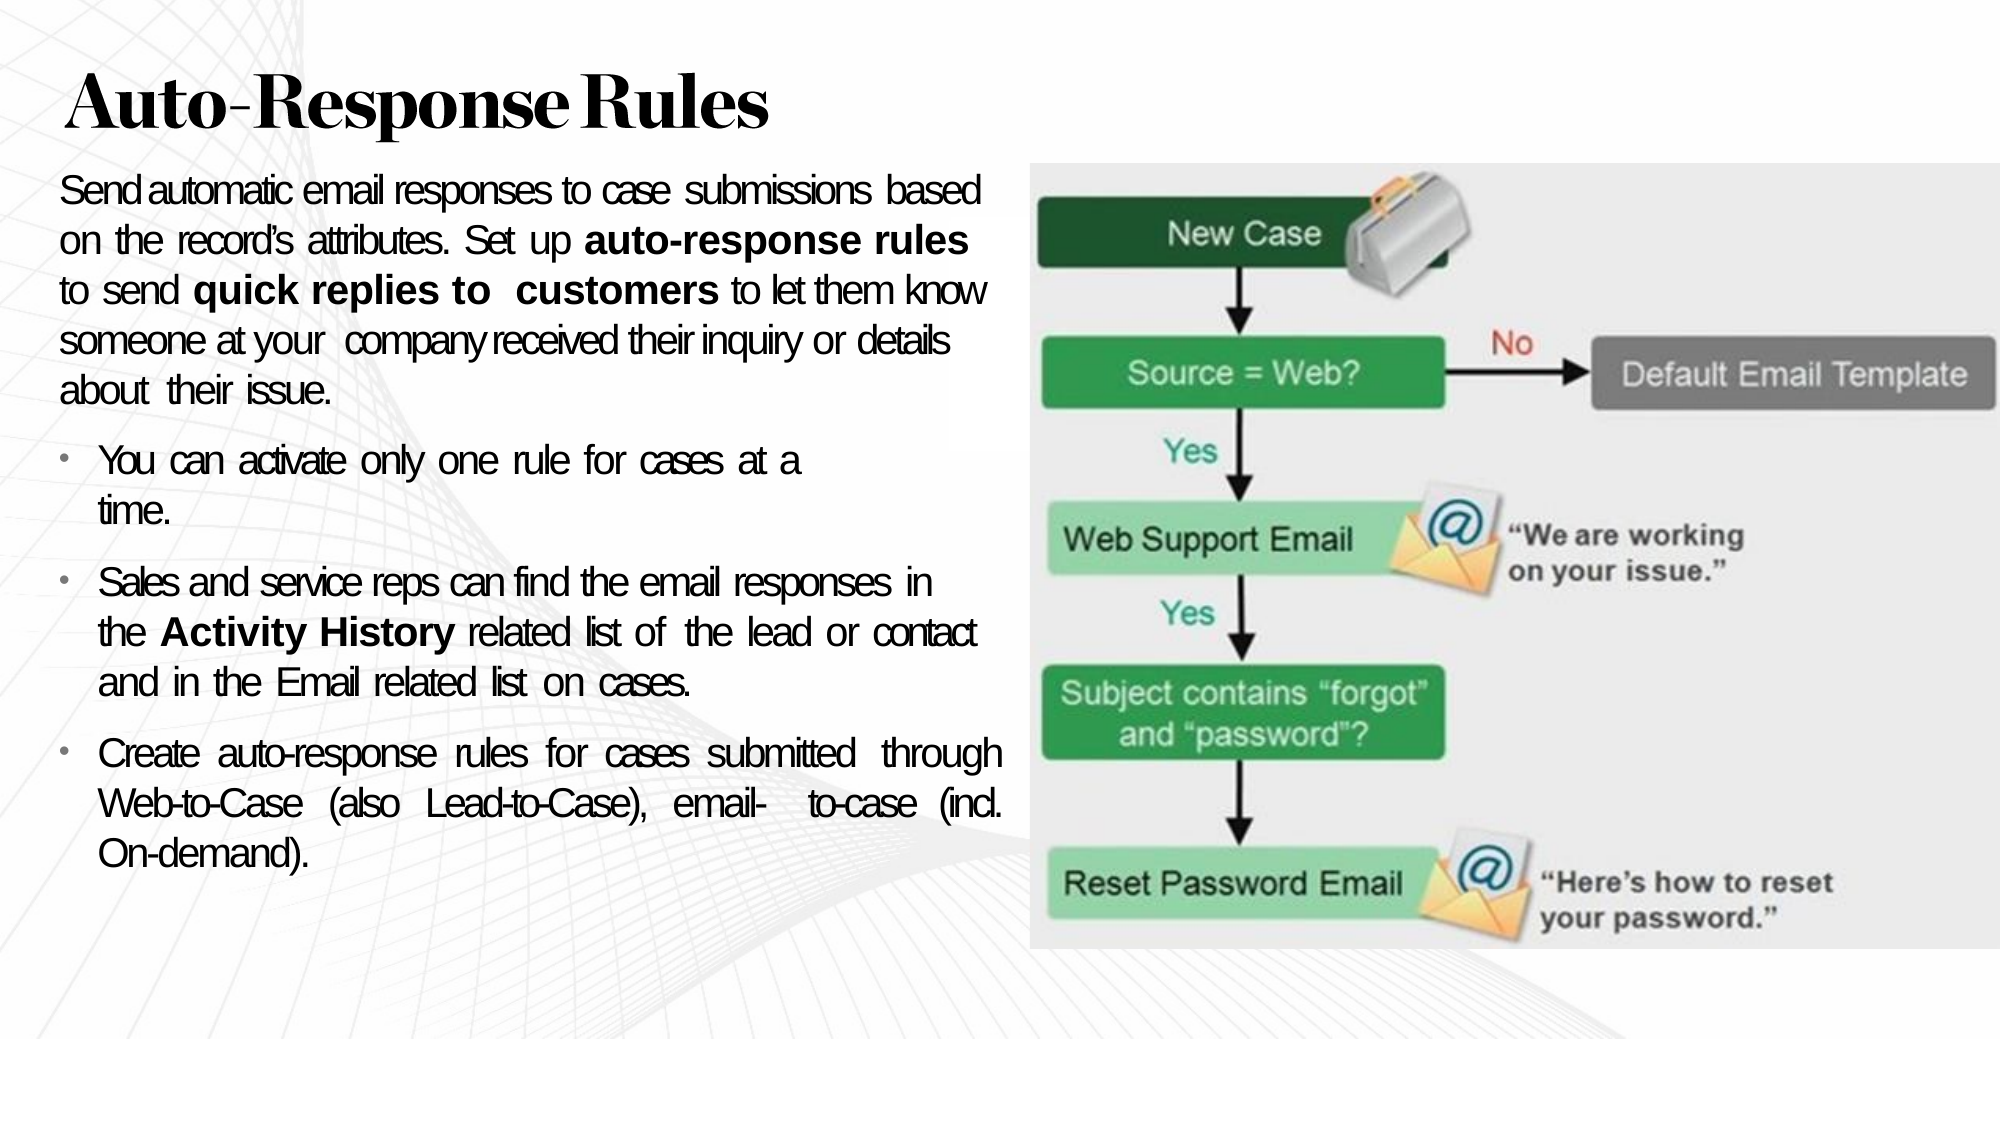

Send automatic email responses to case  submissions based on the record’s attributes. Set  up auto-response rules to send quick replies to  customers to let them know someone at your  company received their inquiry or details about  their issue.
You can activate only one rule for cases at a
time.
Sales and service reps can find the email  responses in the Activity History related list of  the lead or contact and in the Email related list  on cases.
Create auto-response rules for cases submitted  through Web-to-Case (also Lead-to-Case), email-  to-case (incl. On-demand).